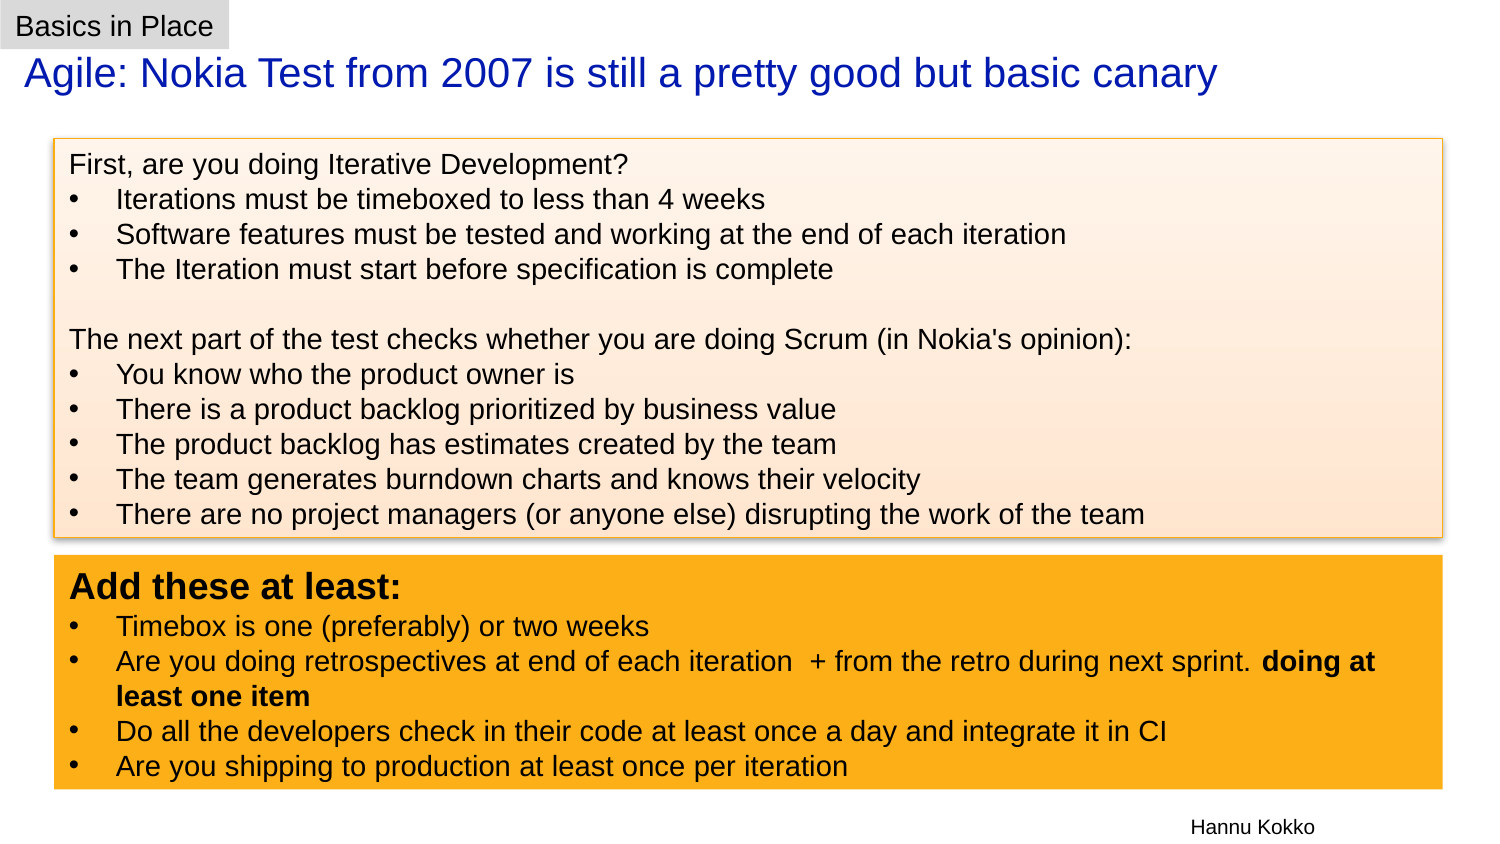

Basics in Place
# Agile: Nokia Test from 2007 is still a pretty good but basic canary
First, are you doing Iterative Development?
Iterations must be timeboxed to less than 4 weeks
Software features must be tested and working at the end of each iteration
The Iteration must start before specification is complete

The next part of the test checks whether you are doing Scrum (in Nokia's opinion):
You know who the product owner is
There is a product backlog prioritized by business value
The product backlog has estimates created by the team
The team generates burndown charts and knows their velocity
There are no project managers (or anyone else) disrupting the work of the team
Add these at least:
Timebox is one (preferably) or two weeks
Are you doing retrospectives at end of each iteration  + from the retro during next sprint. doing at least one item
Do all the developers check in their code at least once a day and integrate it in CI
Are you shipping to production at least once per iteration
Hannu Kokko